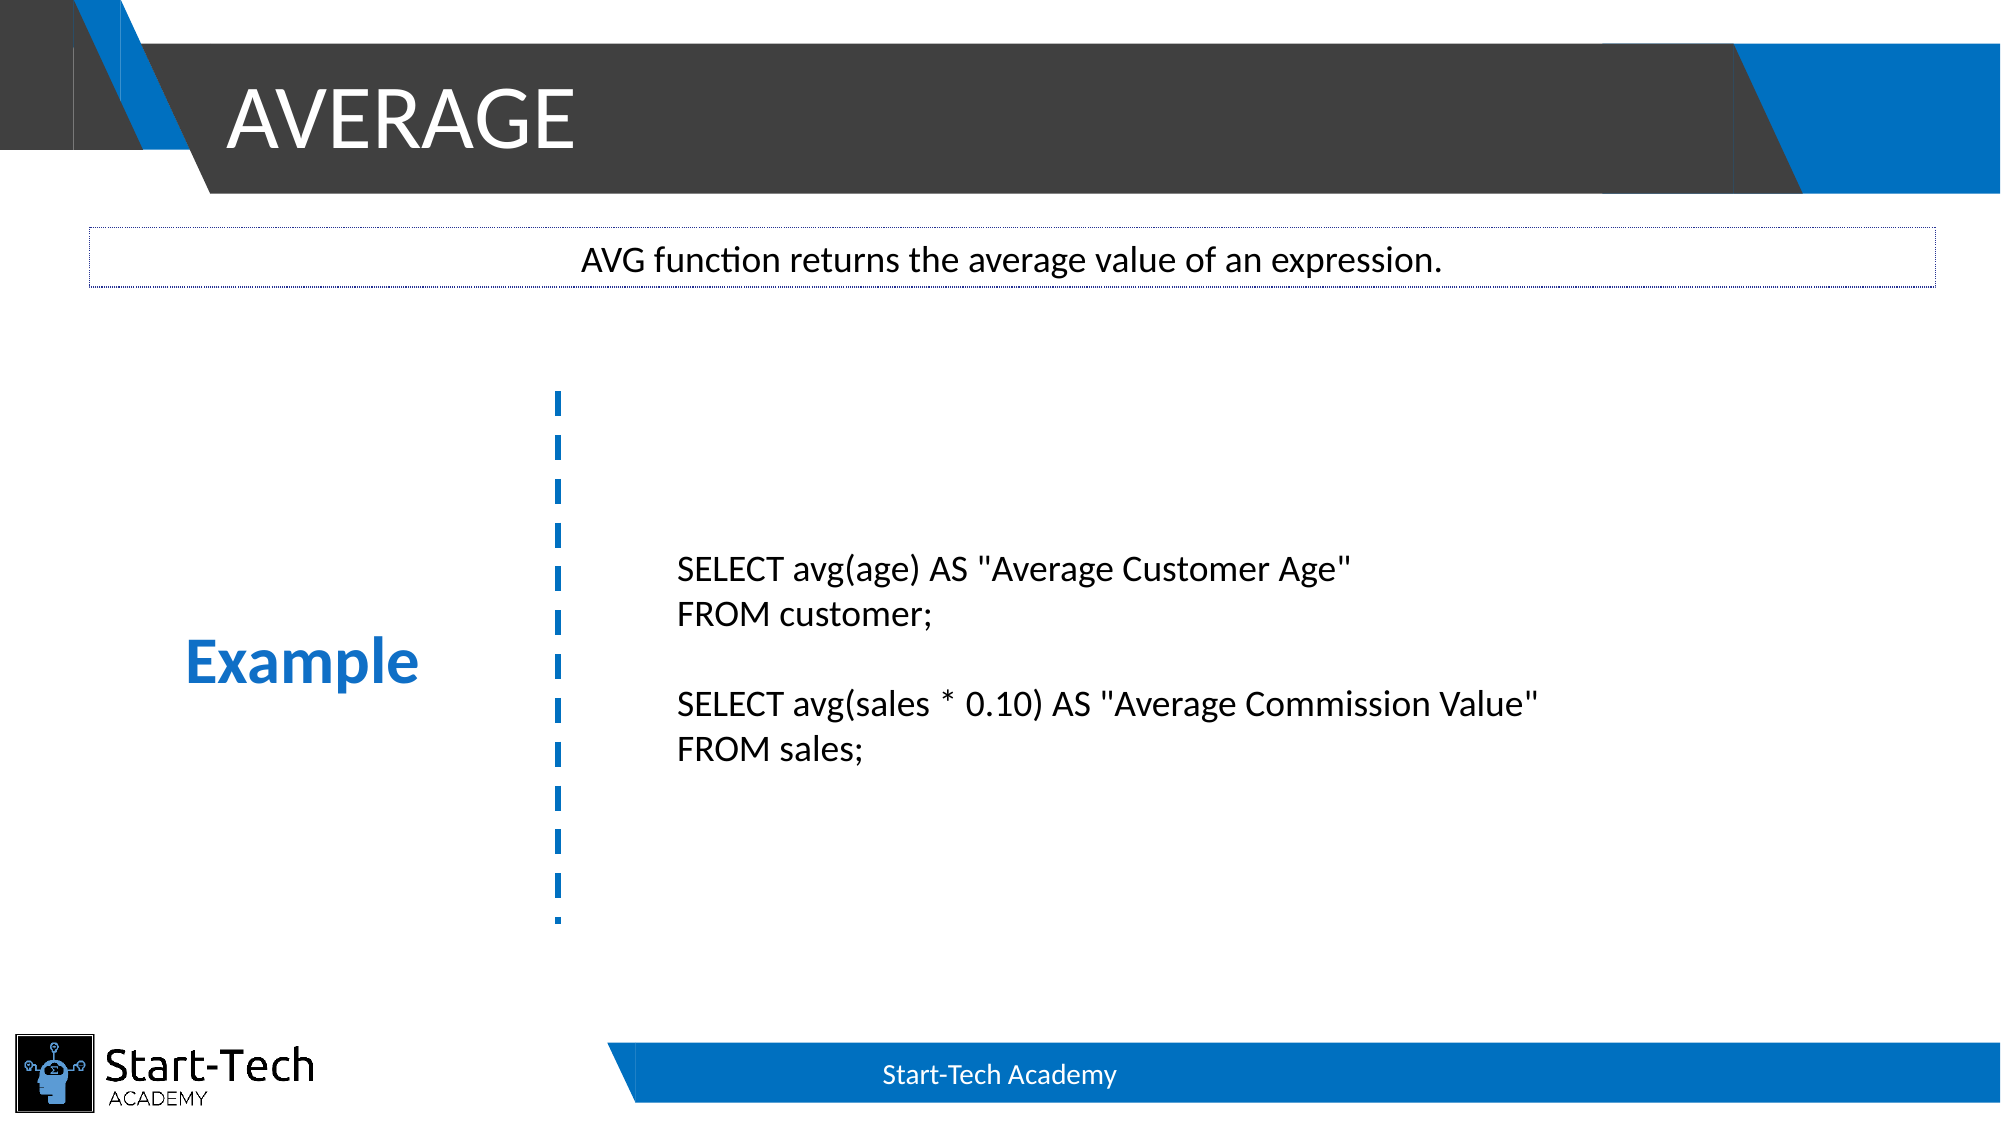

# AVERAGE
AVG function returns the average value of an expression.
SELECT avg(age) AS "Average Customer Age"
FROM customer;

SELECT avg(sales * 0.10) AS "Average Commission Value"
FROM sales;
Example
Start-Tech Academy